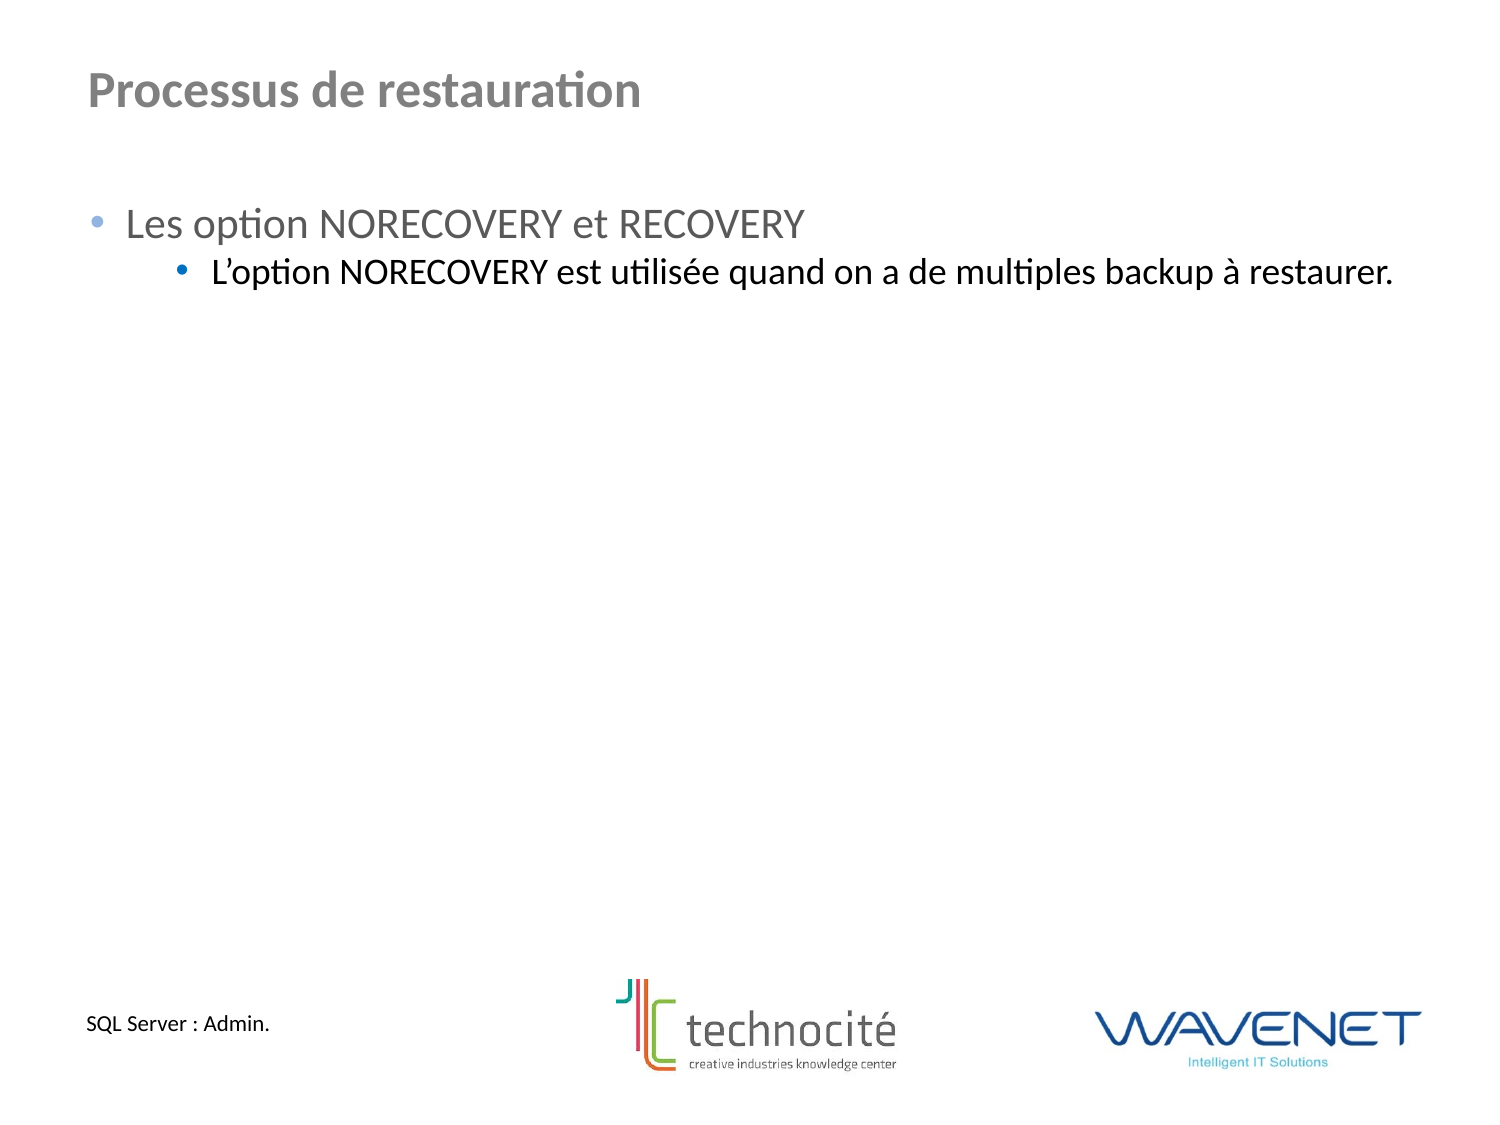

Processus de restauration
Les option NORECOVERY et RECOVERY
L’option NORECOVERY est utilisée quand on a de multiples backup à restaurer.

SQL Server : Admin.